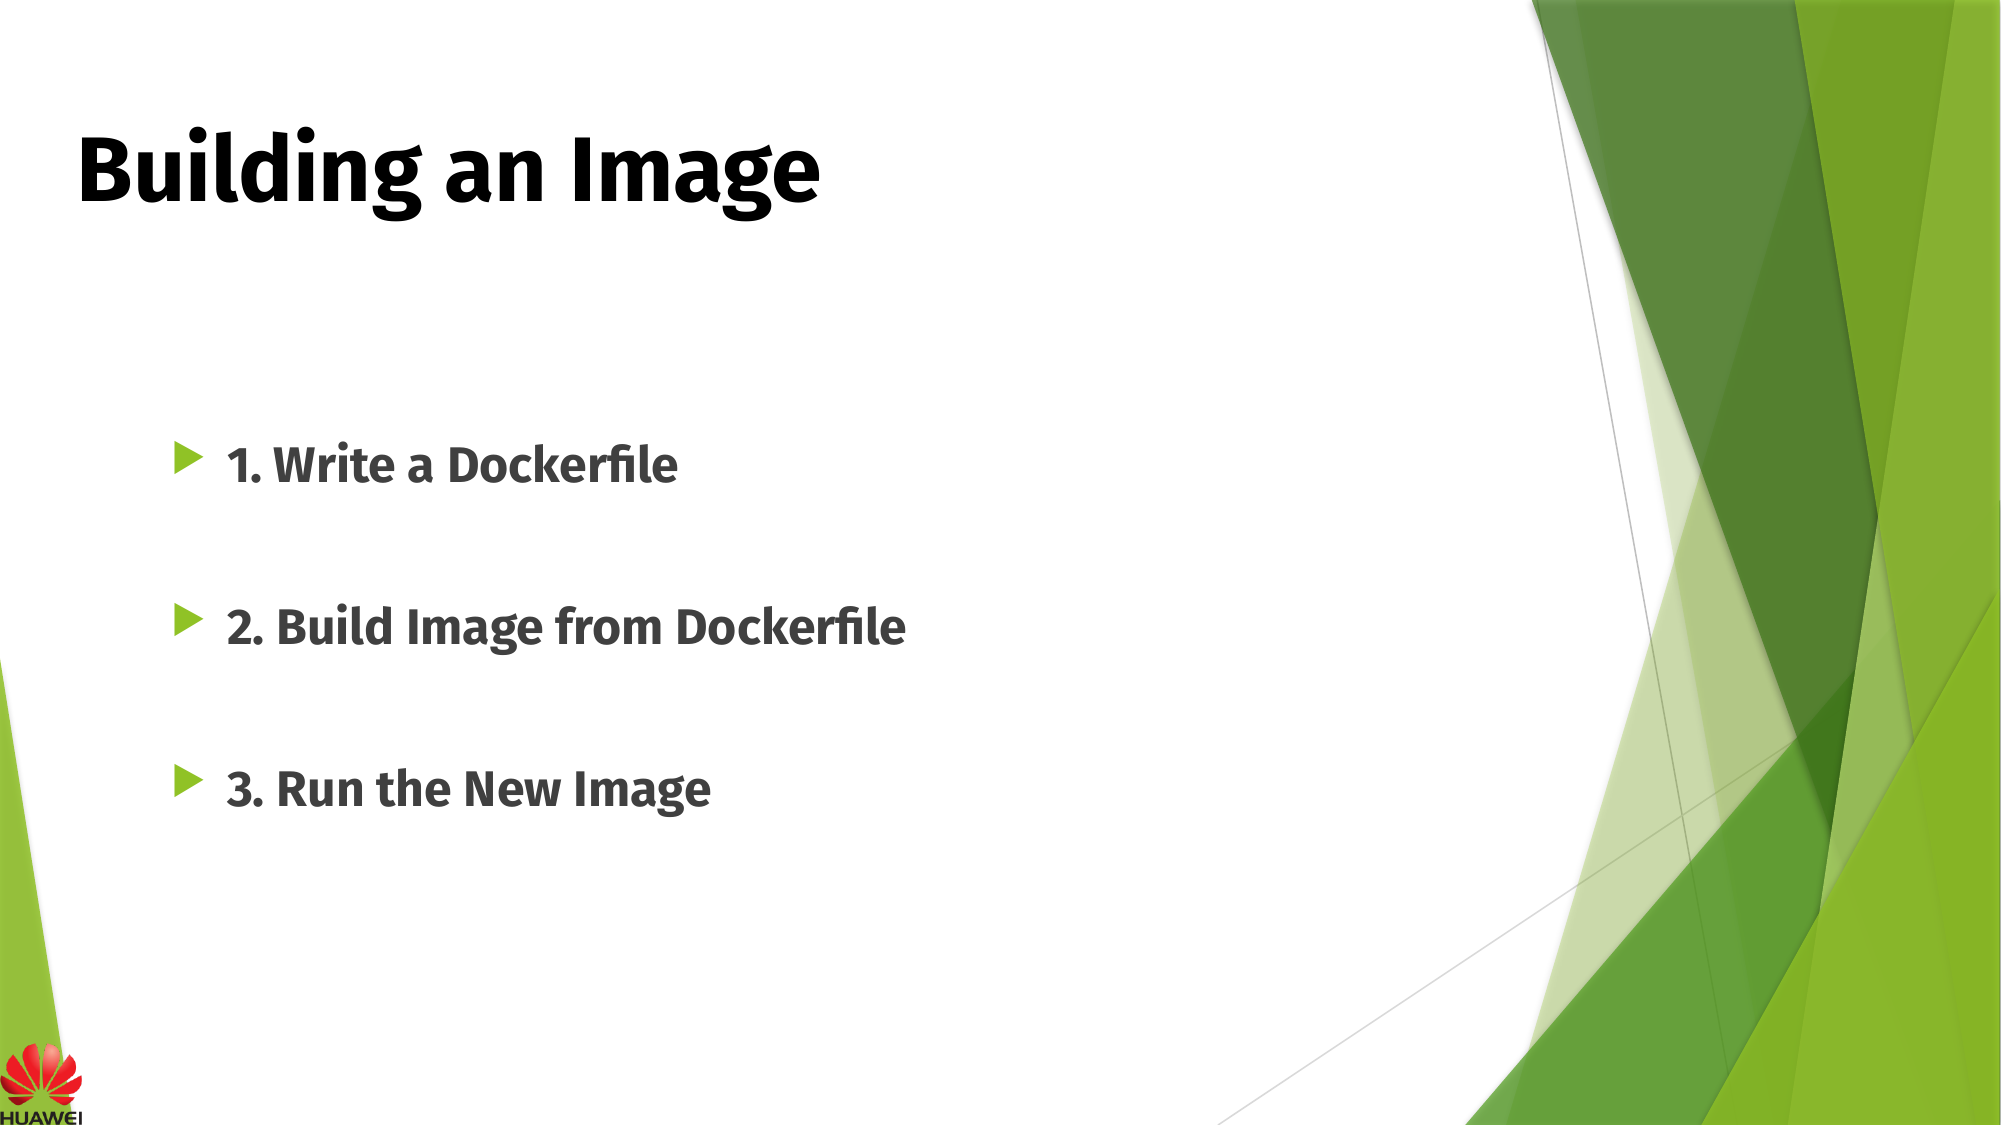

# Building an Image
1. Write a Dockerfile

2. Build Image from Dockerfile

3. Run the New Image